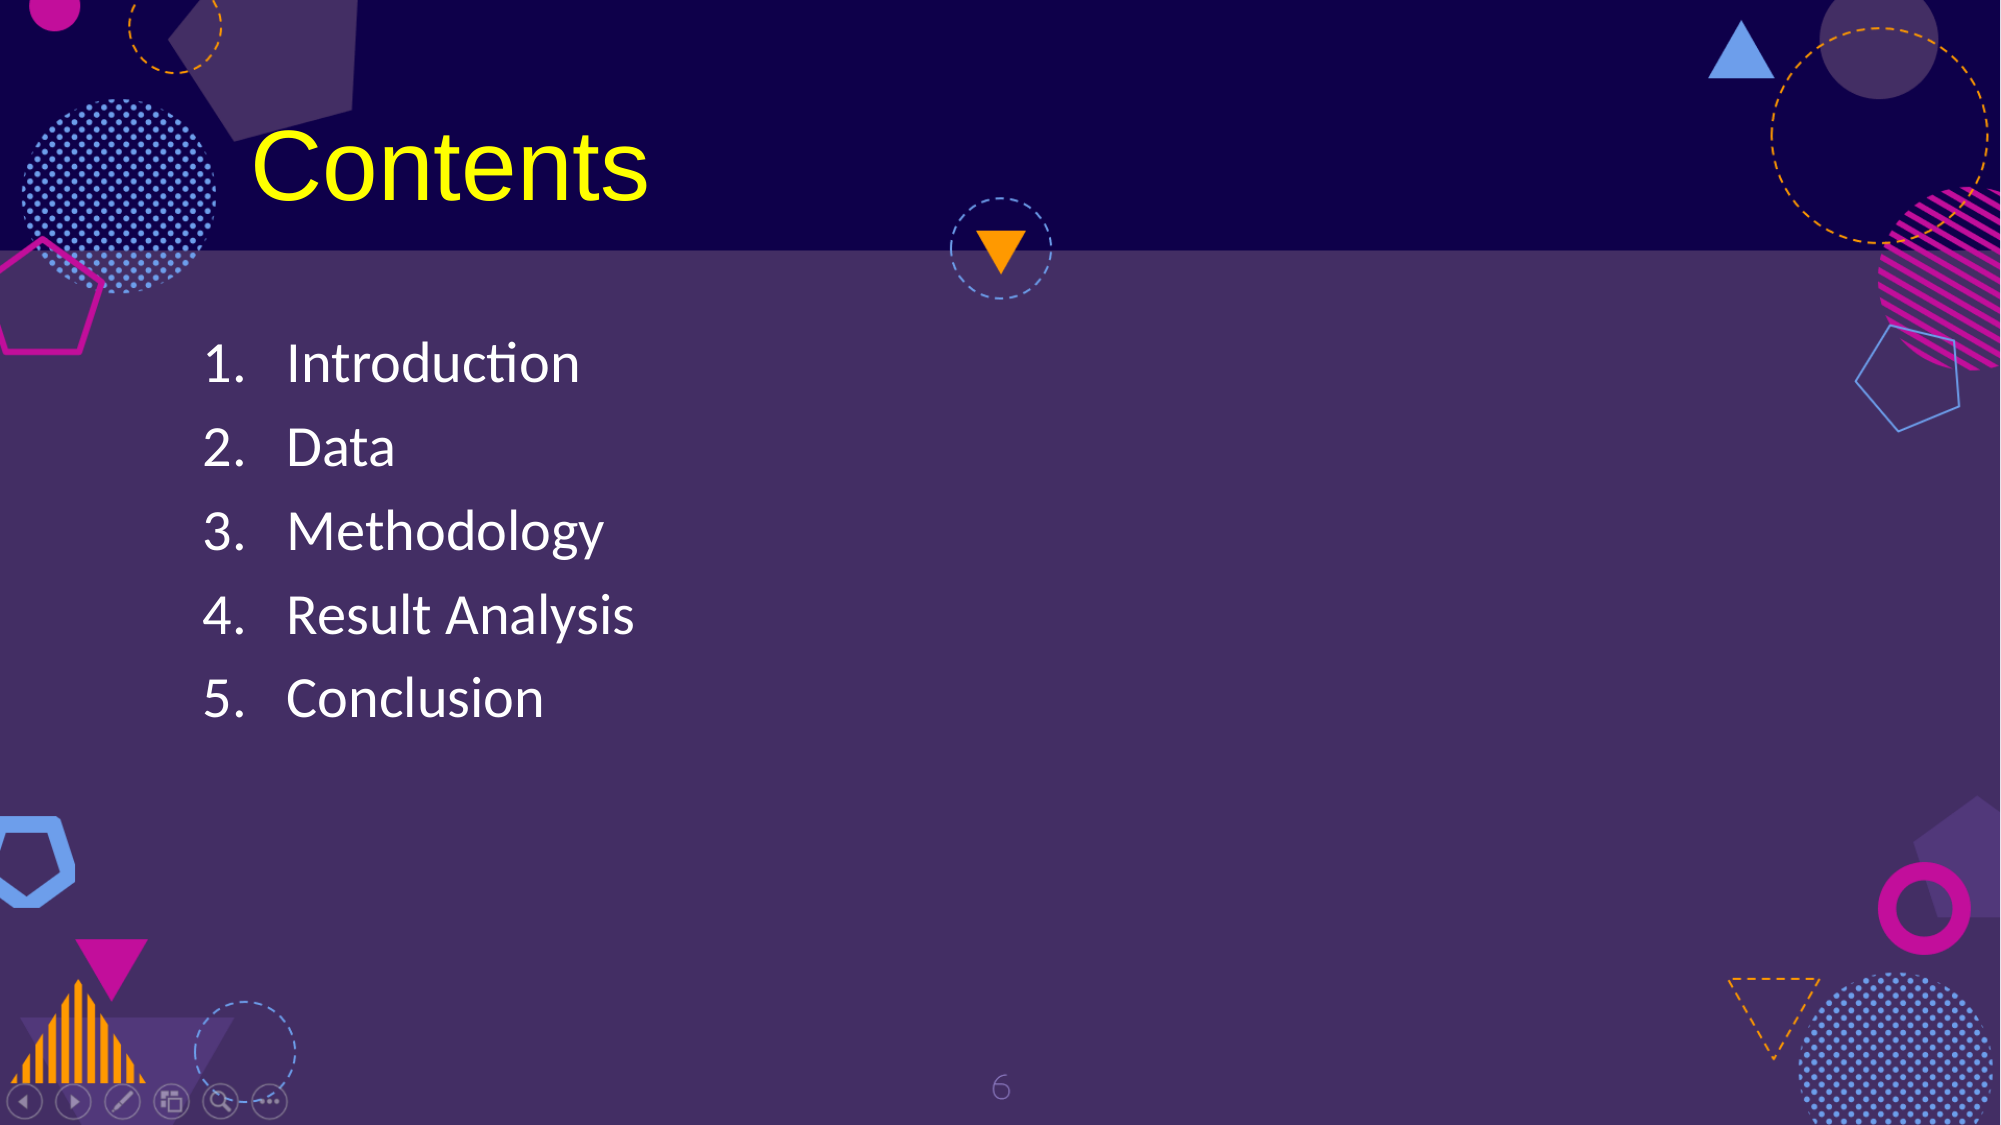

# Contents
Introduction
Data
Methodology
Result Analysis
Conclusion